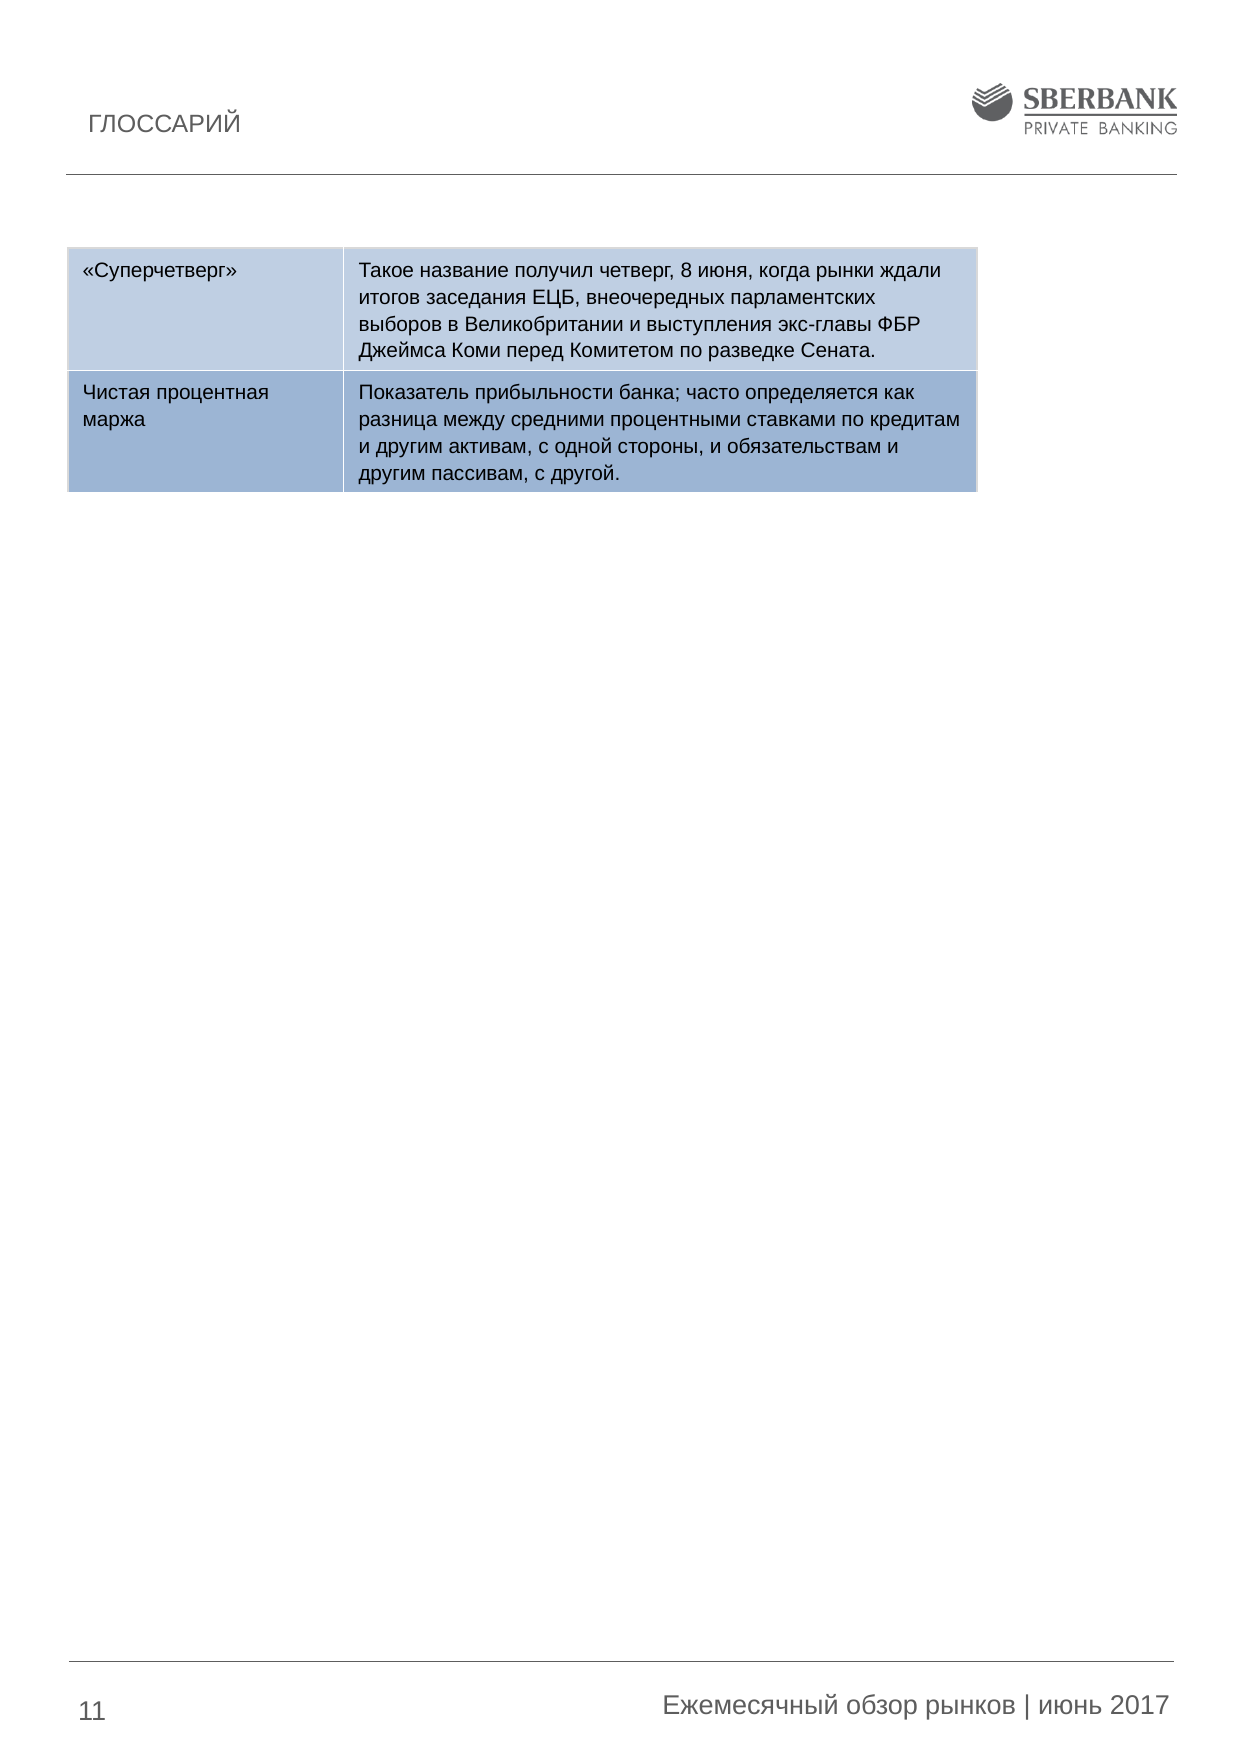

# ГЛОССАРИЙ
| «Суперчетверг» | Такое название получил четверг, 8 июня, когда рынки ждали итогов заседания ЕЦБ, внеочередных парламентских выборов в Великобритании и выступления экс-главы ФБР Джеймса Коми перед Комитетом по разведке Сената. |
| --- | --- |
| Чистая процентная маржа | Показатель прибыльности банка; часто определяется как разница между средними процентными ставками по кредитам и другим активам, с одной стороны, и обязательствам и другим пассивам, с другой. |
Ежемесячный обзор рынков | июнь 2017